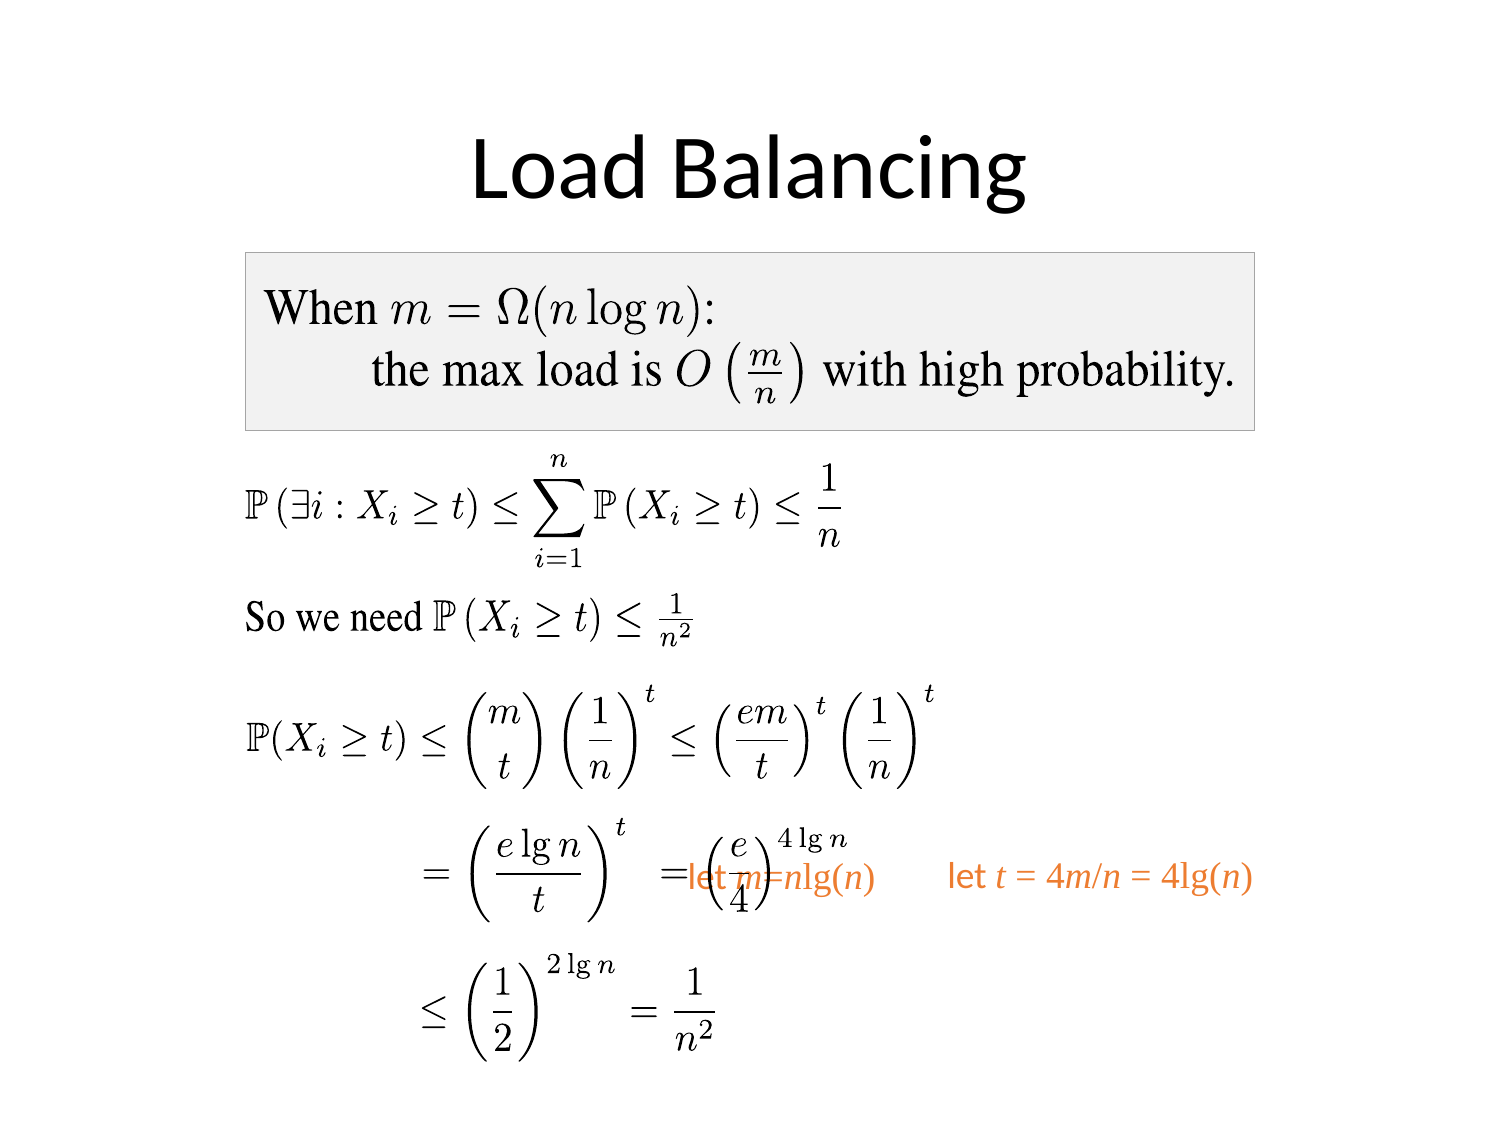

# Load Balancing

let t = 4m/n = 4lg(n)
let m=nlg(n)